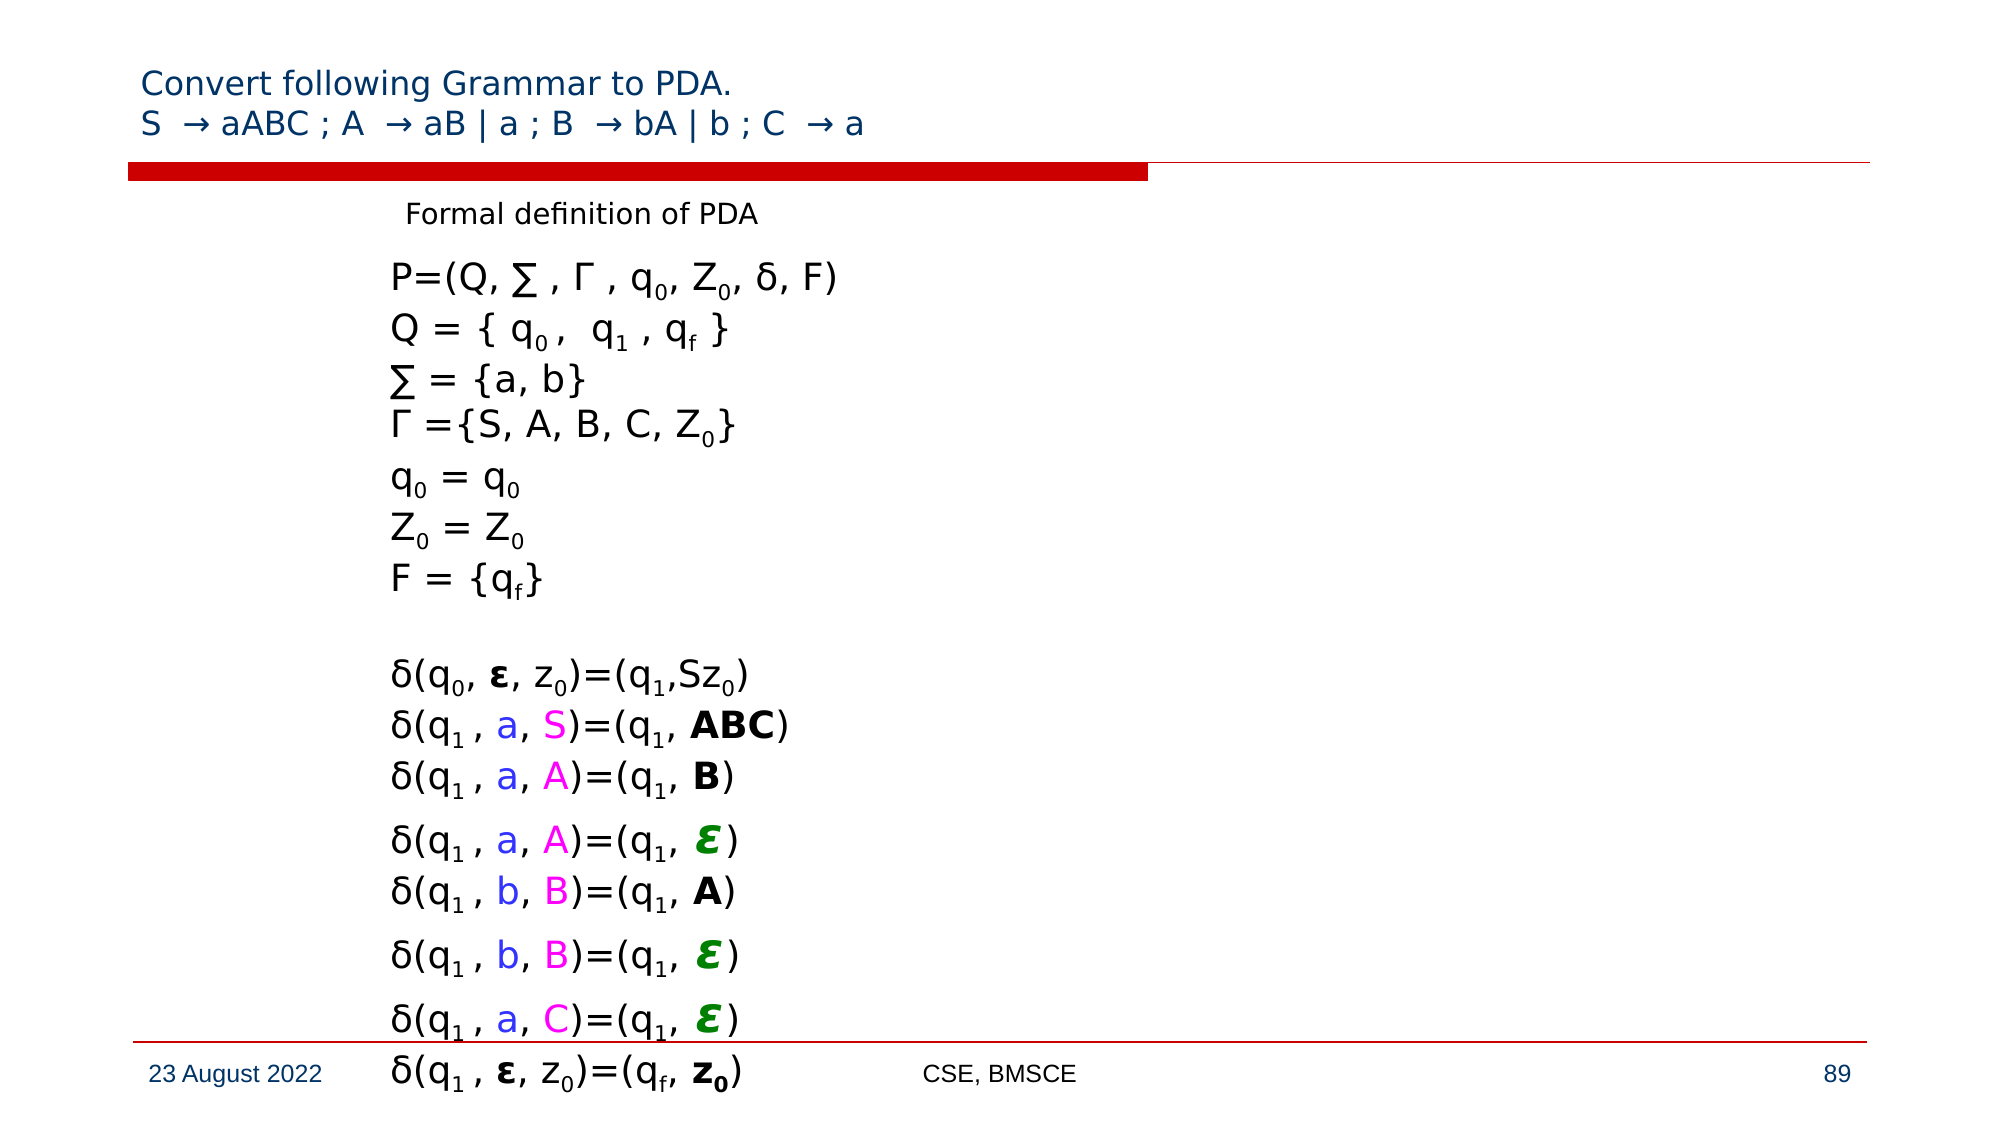

# Convert following Grammar to PDA. S  → aABC ; A  → aB | a ; B  → bA | b ; C  → a
Formal definition of PDA

P=(Q, ∑ , Γ , q0, Z0, δ, F)
Q = { q0 ,  q1 , qf }
∑ = {a, b}
Γ ={S, A, B, C, Z0}
q0 = q0
Z0 = Z0
F = {qf}

δ(q0, ε, z0)=(q1,Sz0)
δ(q1 , a, S)=(q1, ABC)
δ(q1 , a, A)=(q1, B)
δ(q1 , a, A)=(q1, 𝞮)
δ(q1 , b, B)=(q1, A)
δ(q1 , b, B)=(q1, 𝞮)
δ(q1 , a, C)=(q1, 𝞮)
δ(q1 , ε, z0)=(qf, z0)
CSE, BMSCE
89
23 August 2022